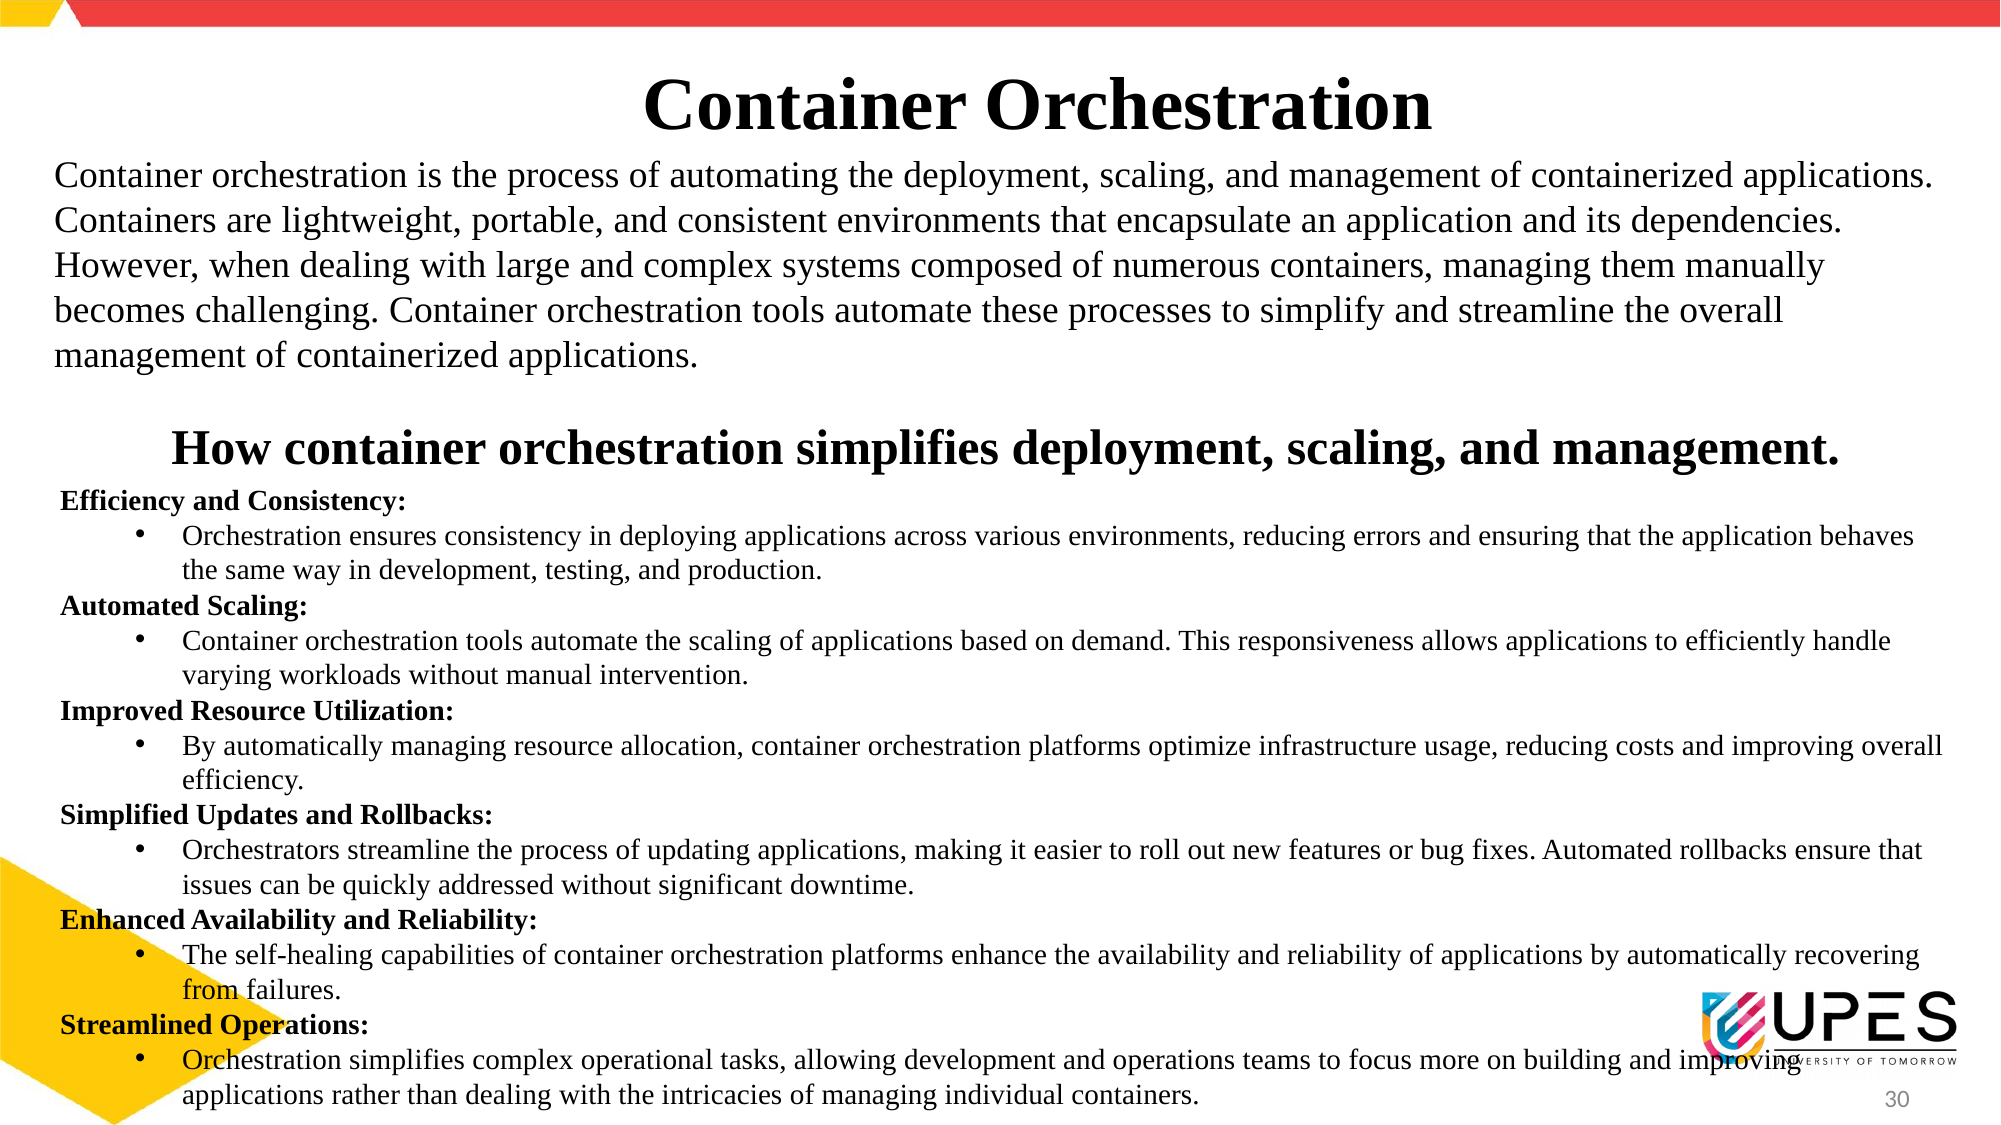

Container Orchestration
Container orchestration is the process of automating the deployment, scaling, and management of containerized applications. Containers are lightweight, portable, and consistent environments that encapsulate an application and its dependencies. However, when dealing with large and complex systems composed of numerous containers, managing them manually becomes challenging. Container orchestration tools automate these processes to simplify and streamline the overall management of containerized applications.
How container orchestration simplifies deployment, scaling, and management.
Efficiency and Consistency:
Orchestration ensures consistency in deploying applications across various environments, reducing errors and ensuring that the application behaves the same way in development, testing, and production.
Automated Scaling:
Container orchestration tools automate the scaling of applications based on demand. This responsiveness allows applications to efficiently handle varying workloads without manual intervention.
Improved Resource Utilization:
By automatically managing resource allocation, container orchestration platforms optimize infrastructure usage, reducing costs and improving overall efficiency.
Simplified Updates and Rollbacks:
Orchestrators streamline the process of updating applications, making it easier to roll out new features or bug fixes. Automated rollbacks ensure that issues can be quickly addressed without significant downtime.
Enhanced Availability and Reliability:
The self-healing capabilities of container orchestration platforms enhance the availability and reliability of applications by automatically recovering from failures.
Streamlined Operations:
Orchestration simplifies complex operational tasks, allowing development and operations teams to focus more on building and improving applications rather than dealing with the intricacies of managing individual containers.